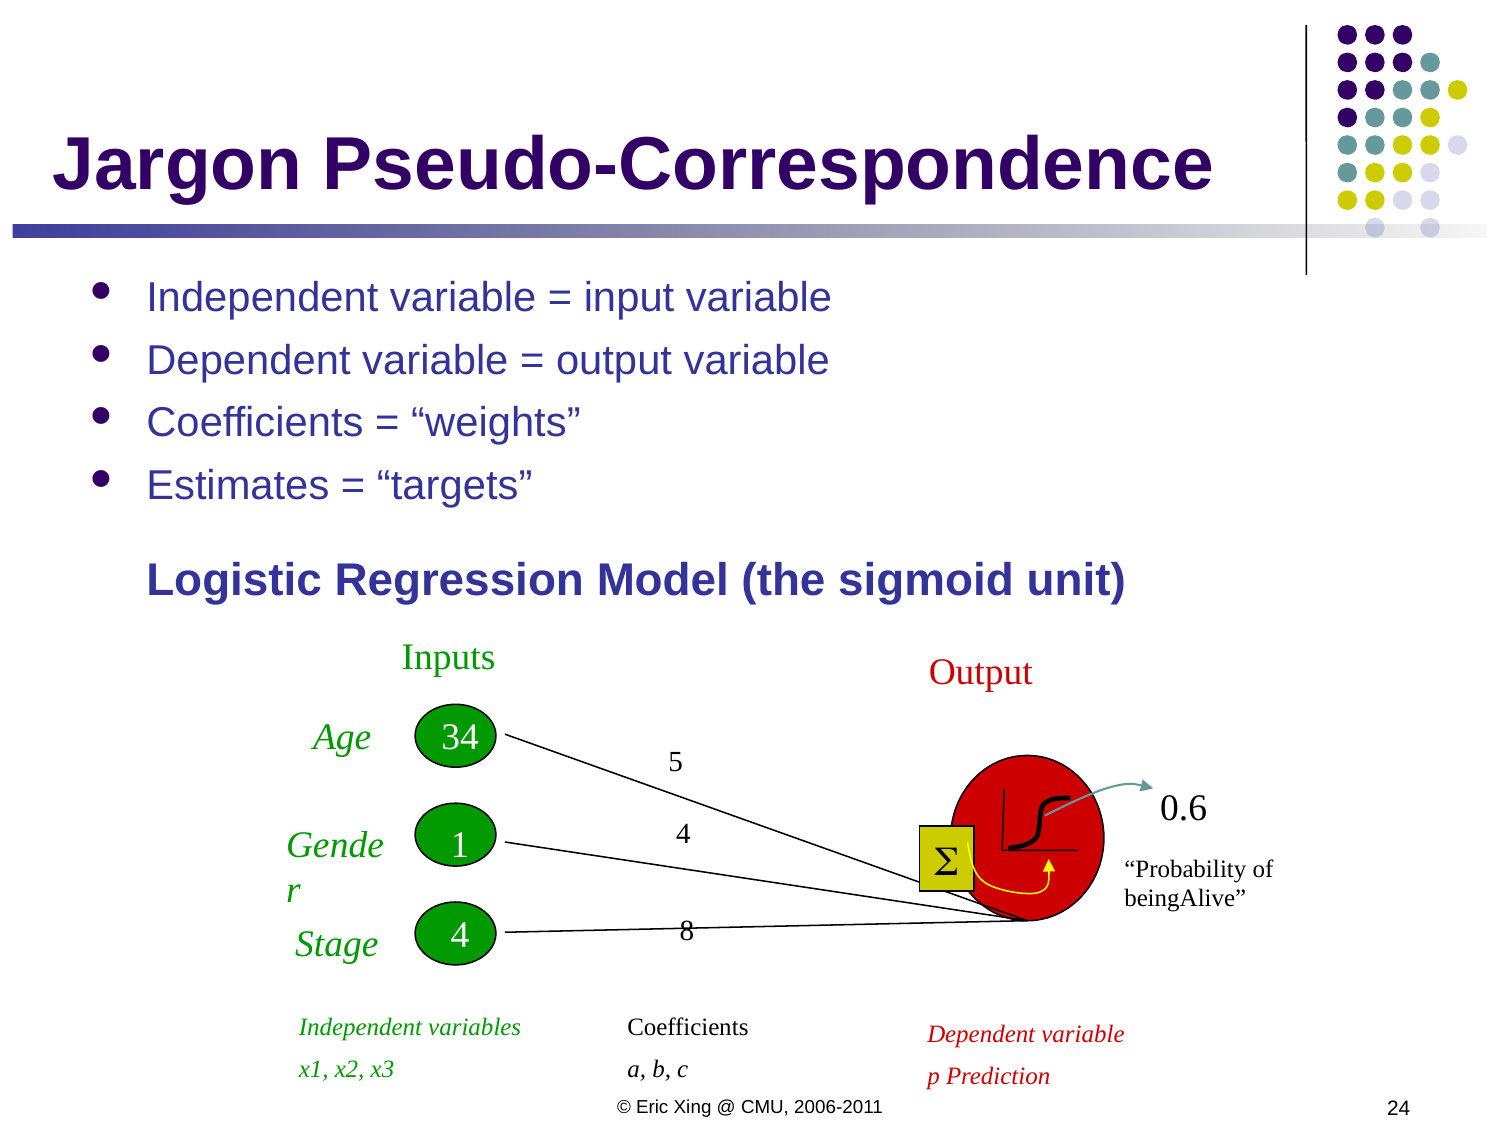

# Jargon Pseudo-Correspondence
Independent variable = input variable
Dependent variable = output variable
Coefficients = “weights”
Estimates = “targets”

	Logistic Regression Model (the sigmoid unit)
Inputs
Output
Age

34
5

0.6

4
Gender
1
Σ

“Probability of beingAlive”

4
8
Stage
Independent variables
x1, x2, x3
Coefficients
a, b, c
Dependent variable
p Prediction
© Eric Xing @ CMU, 2006-2011
24